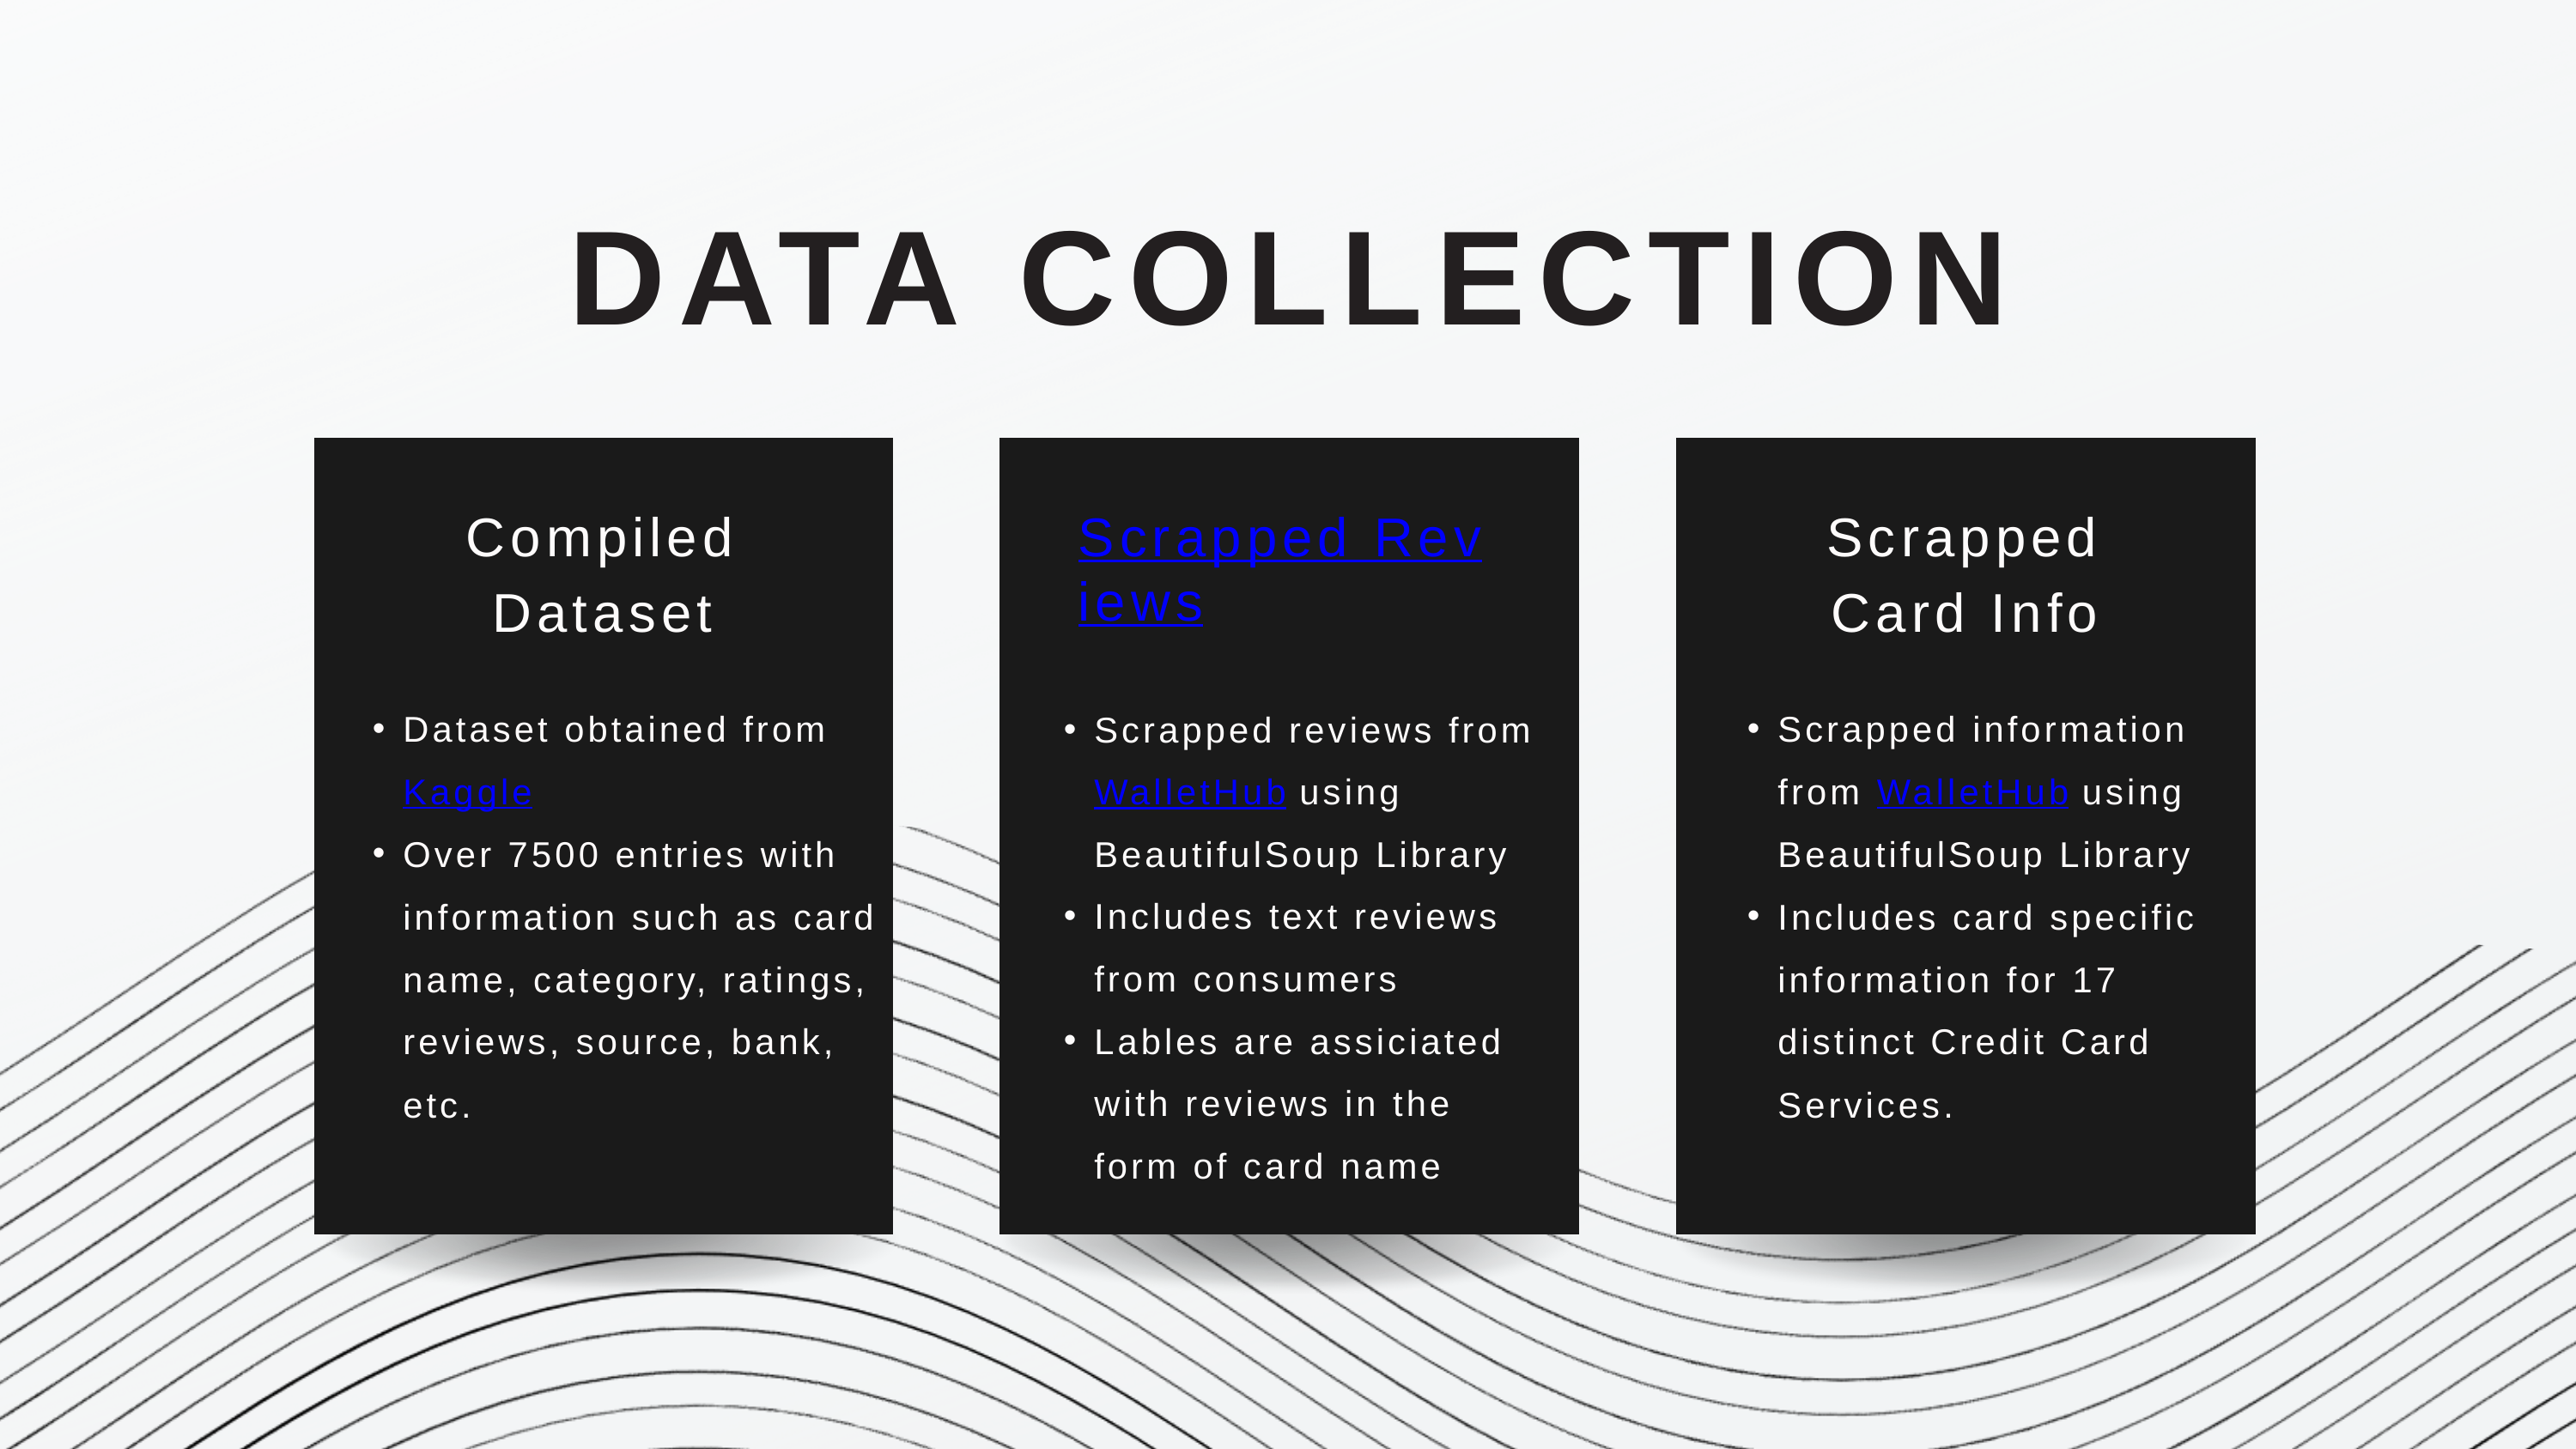

DATA COLLECTION

Compiled Dataset
Scrapped Reviews
Scrapped Card Info
Dataset obtained from Kaggle
Over 7500 entries with information such as card name, category, ratings, reviews, source, bank, etc.
Scrapped information from WalletHub using BeautifulSoup Library
Includes card specific information for 17 distinct Credit Card Services.
Scrapped reviews from WalletHub using BeautifulSoup Library
Includes text reviews from consumers
Lables are assiciated with reviews in the form of card name